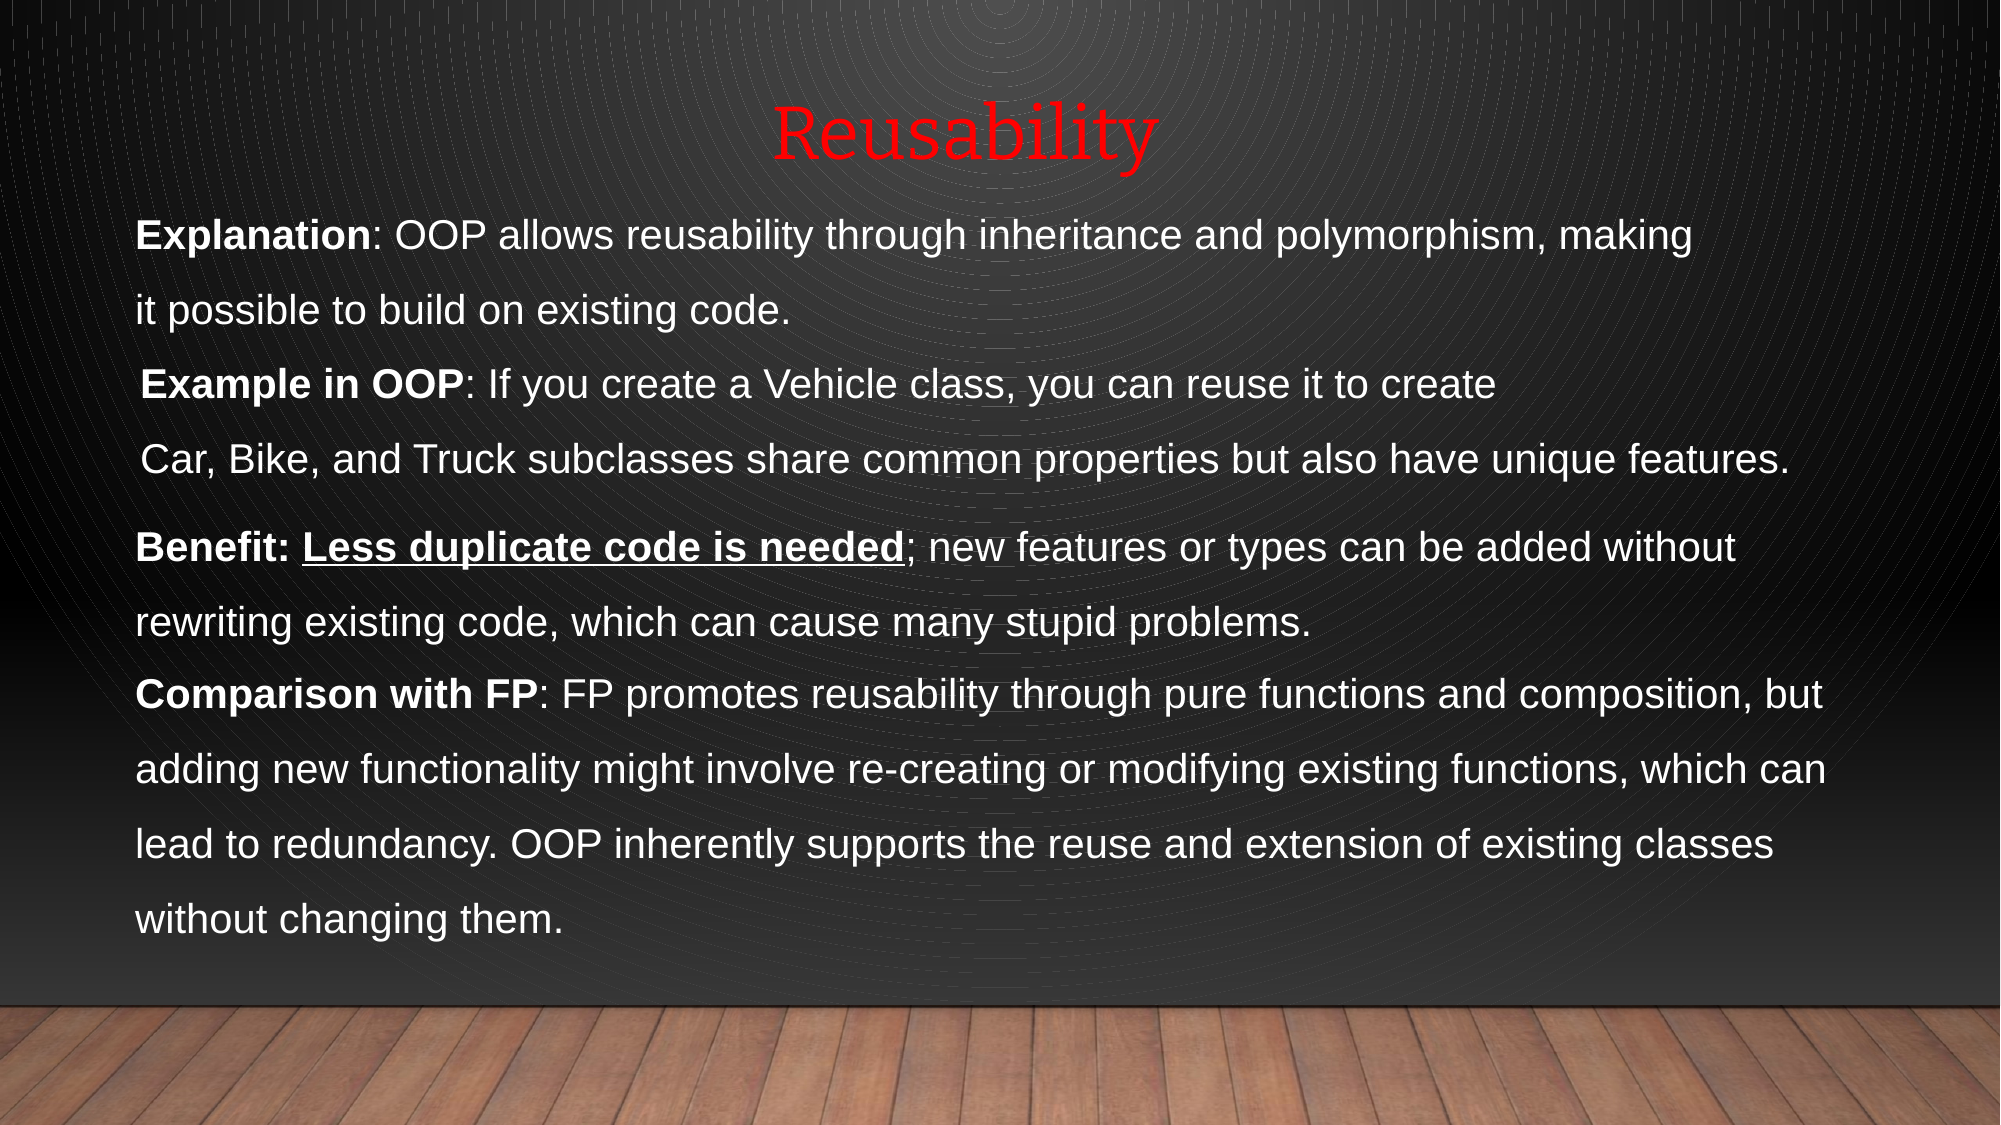

Reusability
Explanation: OOP allows reusability through inheritance and polymorphism, making it possible to build on existing code.
Example in OOP: If you create a Vehicle class, you can reuse it to create
Car, Bike, and Truck subclasses share common properties but also have unique features.
Benefit: Less duplicate code is needed; new features or types can be added without rewriting existing code, which can cause many stupid problems.
Comparison with FP: FP promotes reusability through pure functions and composition, but adding new functionality might involve re-creating or modifying existing functions, which can lead to redundancy. OOP inherently supports the reuse and extension of existing classes without changing them.